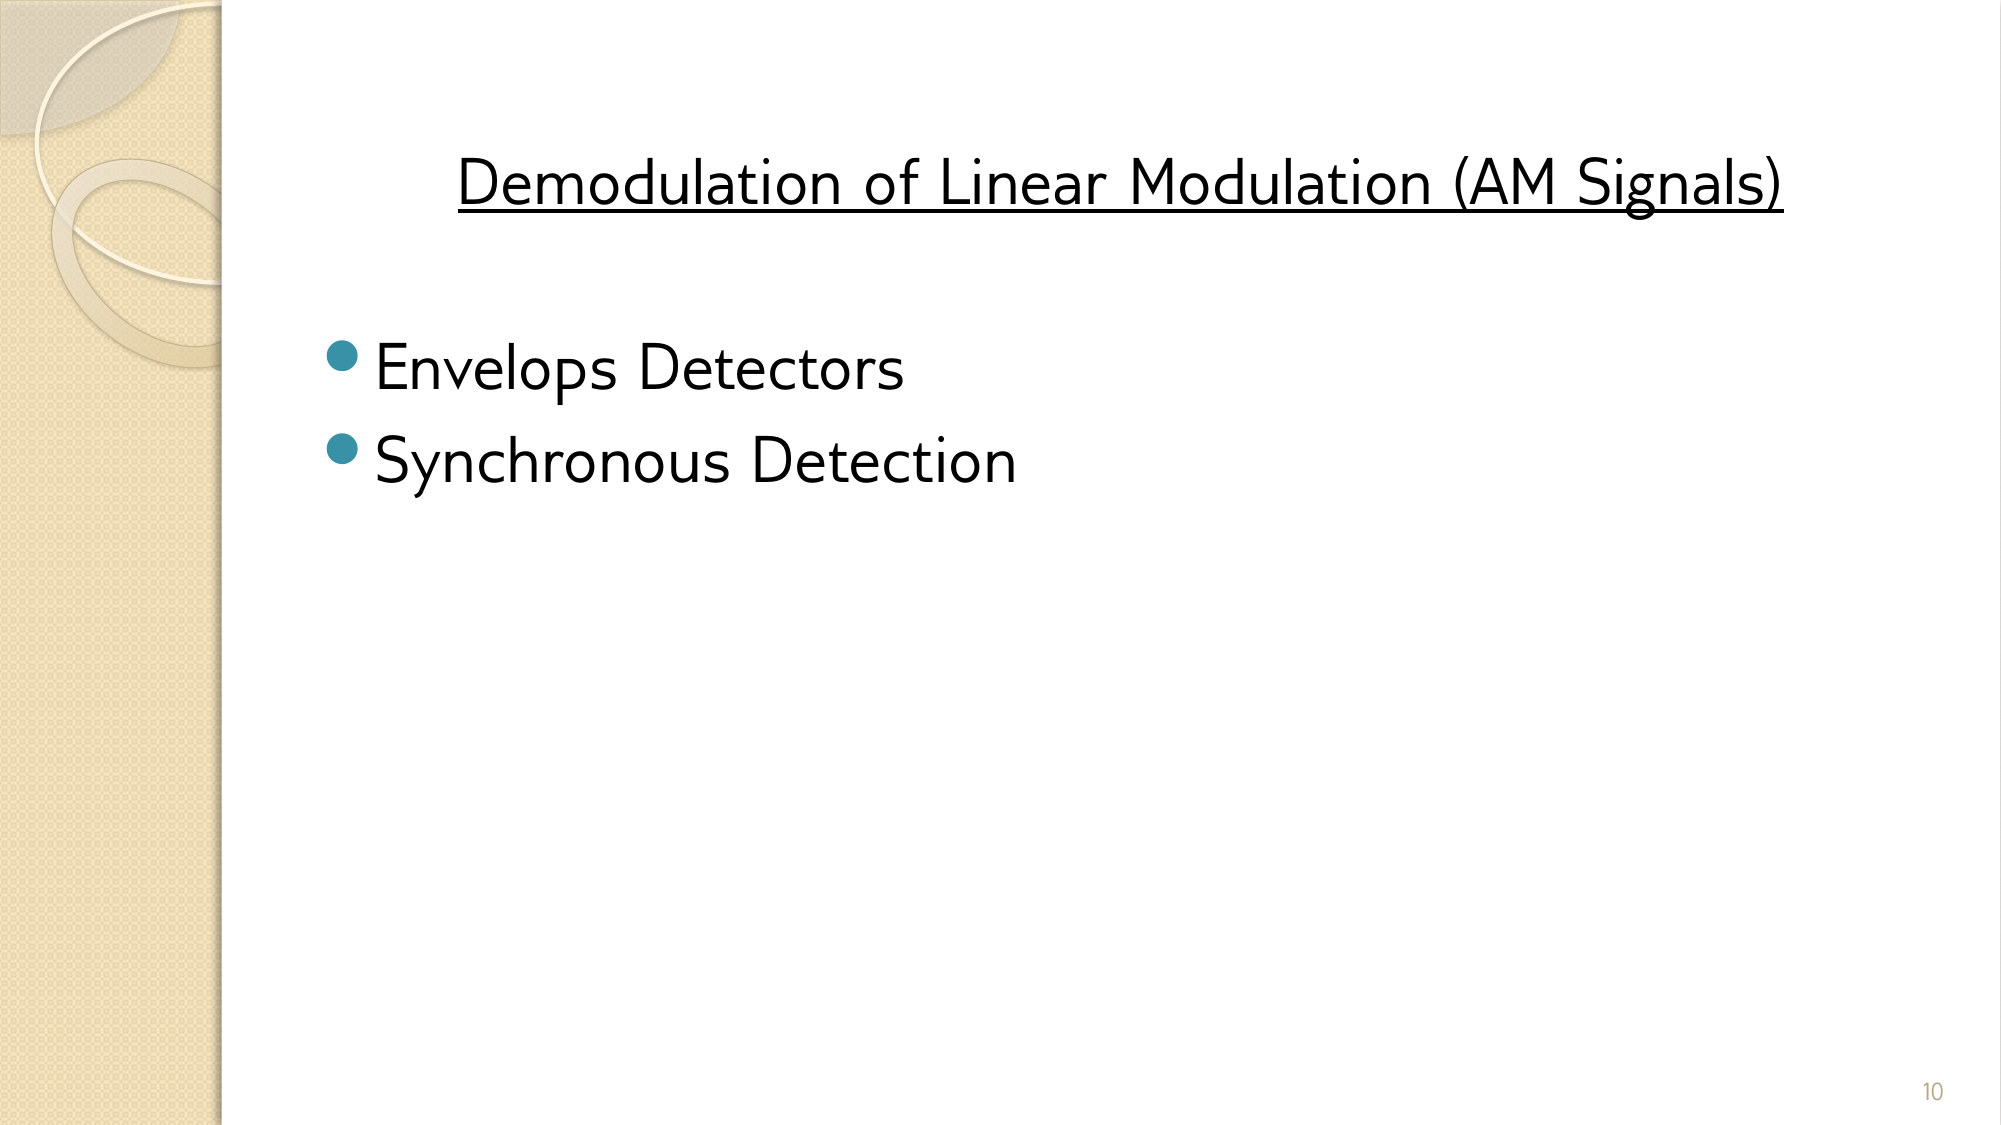

Demodulation of Linear Modulation (AM Signals)

Envelops Detectors
Synchronous Detection

10